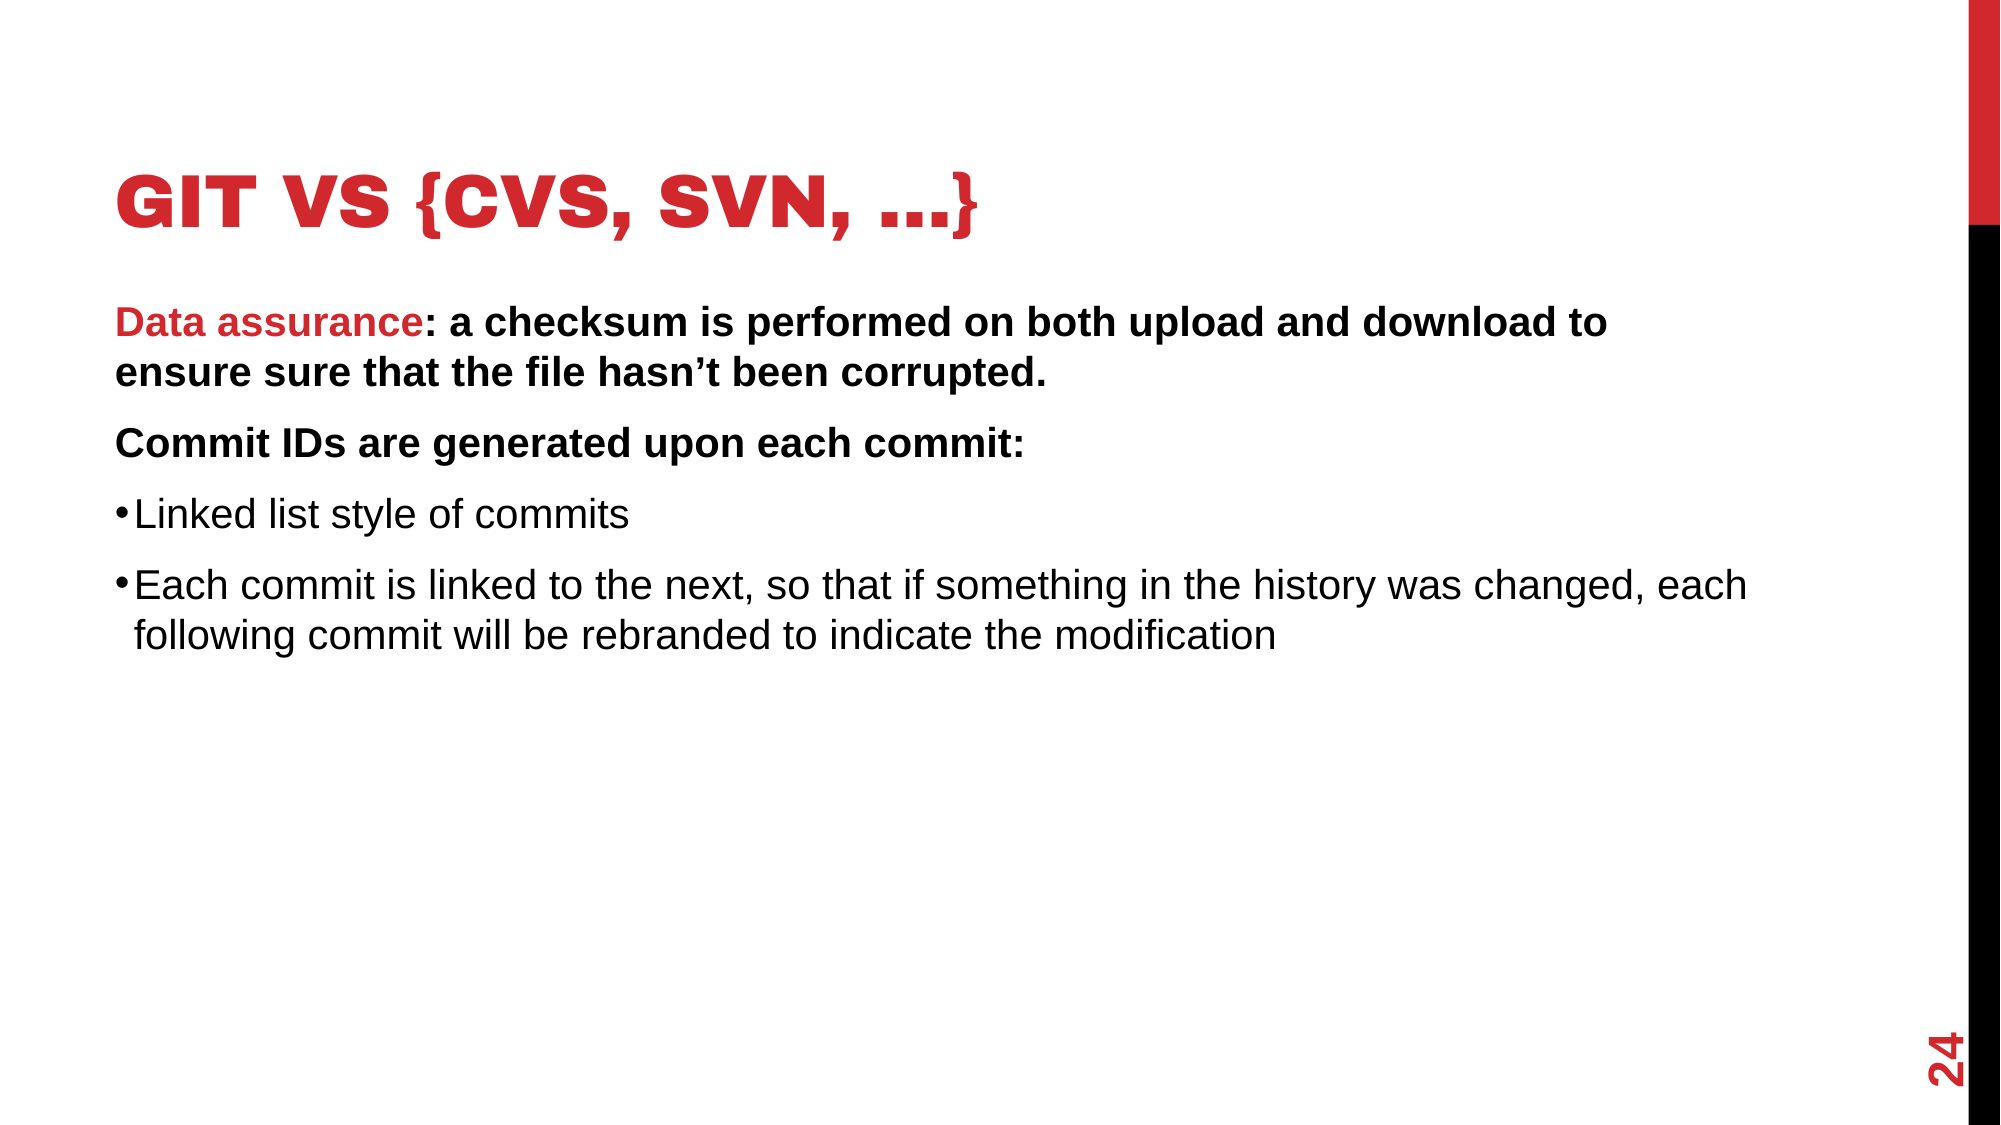

# Git vs {CVS, SVN, …}
Data assurance: a checksum is performed on both upload and download to ensure sure that the file hasn’t been corrupted.
Commit IDs are generated upon each commit:
Linked list style of commits
Each commit is linked to the next, so that if something in the history was changed, each following commit will be rebranded to indicate the modification
24